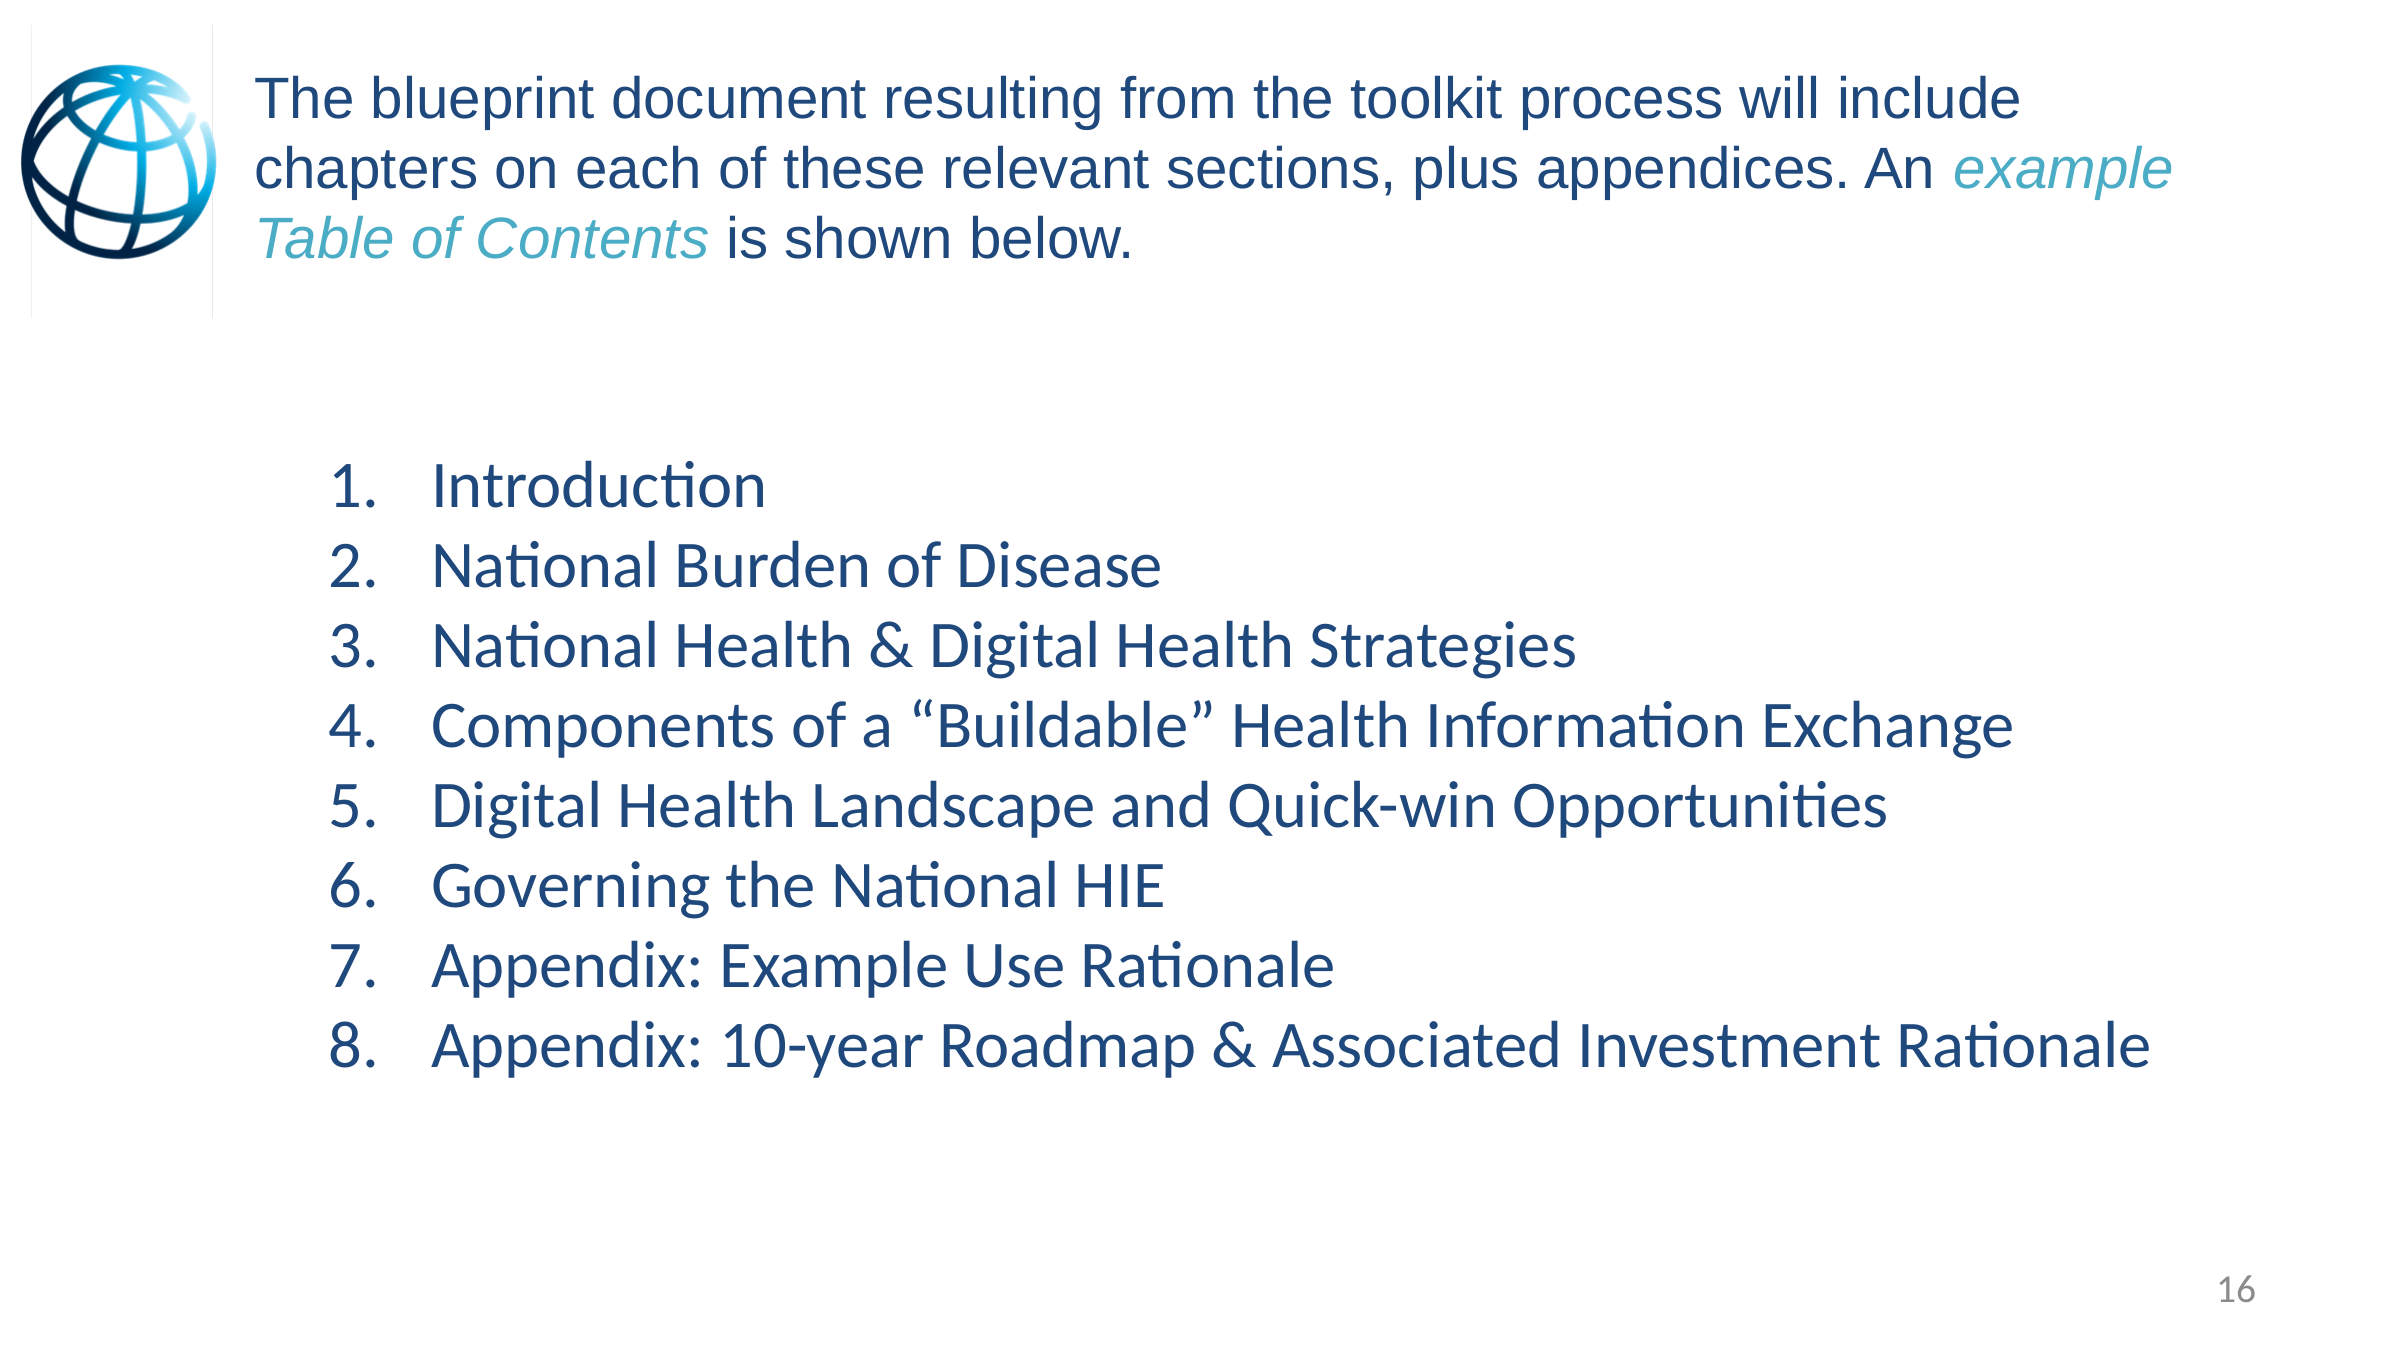

# The blueprint document resulting from the toolkit process will include chapters on each of these relevant sections, plus appendices. An example Table of Contents is shown below.
Introduction
National Burden of Disease
National Health & Digital Health Strategies
Components of a “Buildable” Health Information Exchange
Digital Health Landscape and Quick-win Opportunities
Governing the National HIE
Appendix: Example Use Rationale
Appendix: 10-year Roadmap & Associated Investment Rationale
16